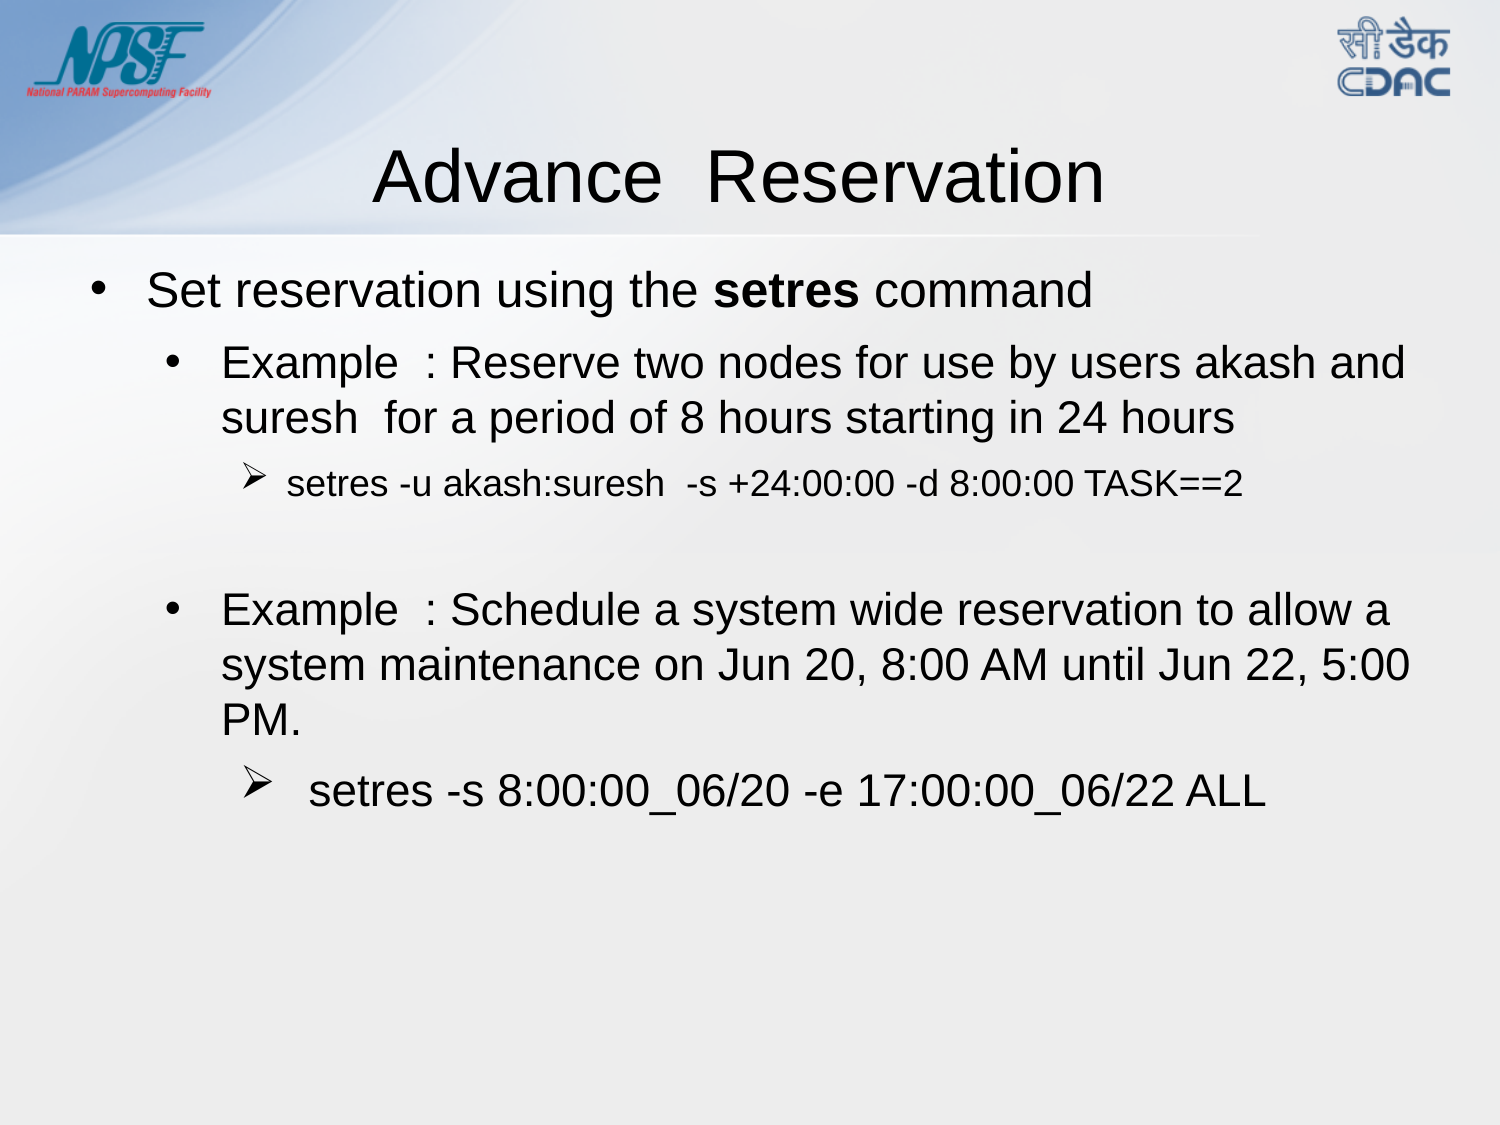

# Advance  Reservation
Set reservation using the setres command
Example  : Reserve two nodes for use by users akash and suresh  for a period of 8 hours starting in 24 hours
setres -u akash:suresh  -s +24:00:00 -d 8:00:00 TASK==2

Example  : Schedule a system wide reservation to allow a system maintenance on Jun 20, 8:00 AM until Jun 22, 5:00 PM.
 setres -s 8:00:00_06/20 -e 17:00:00_06/22 ALL